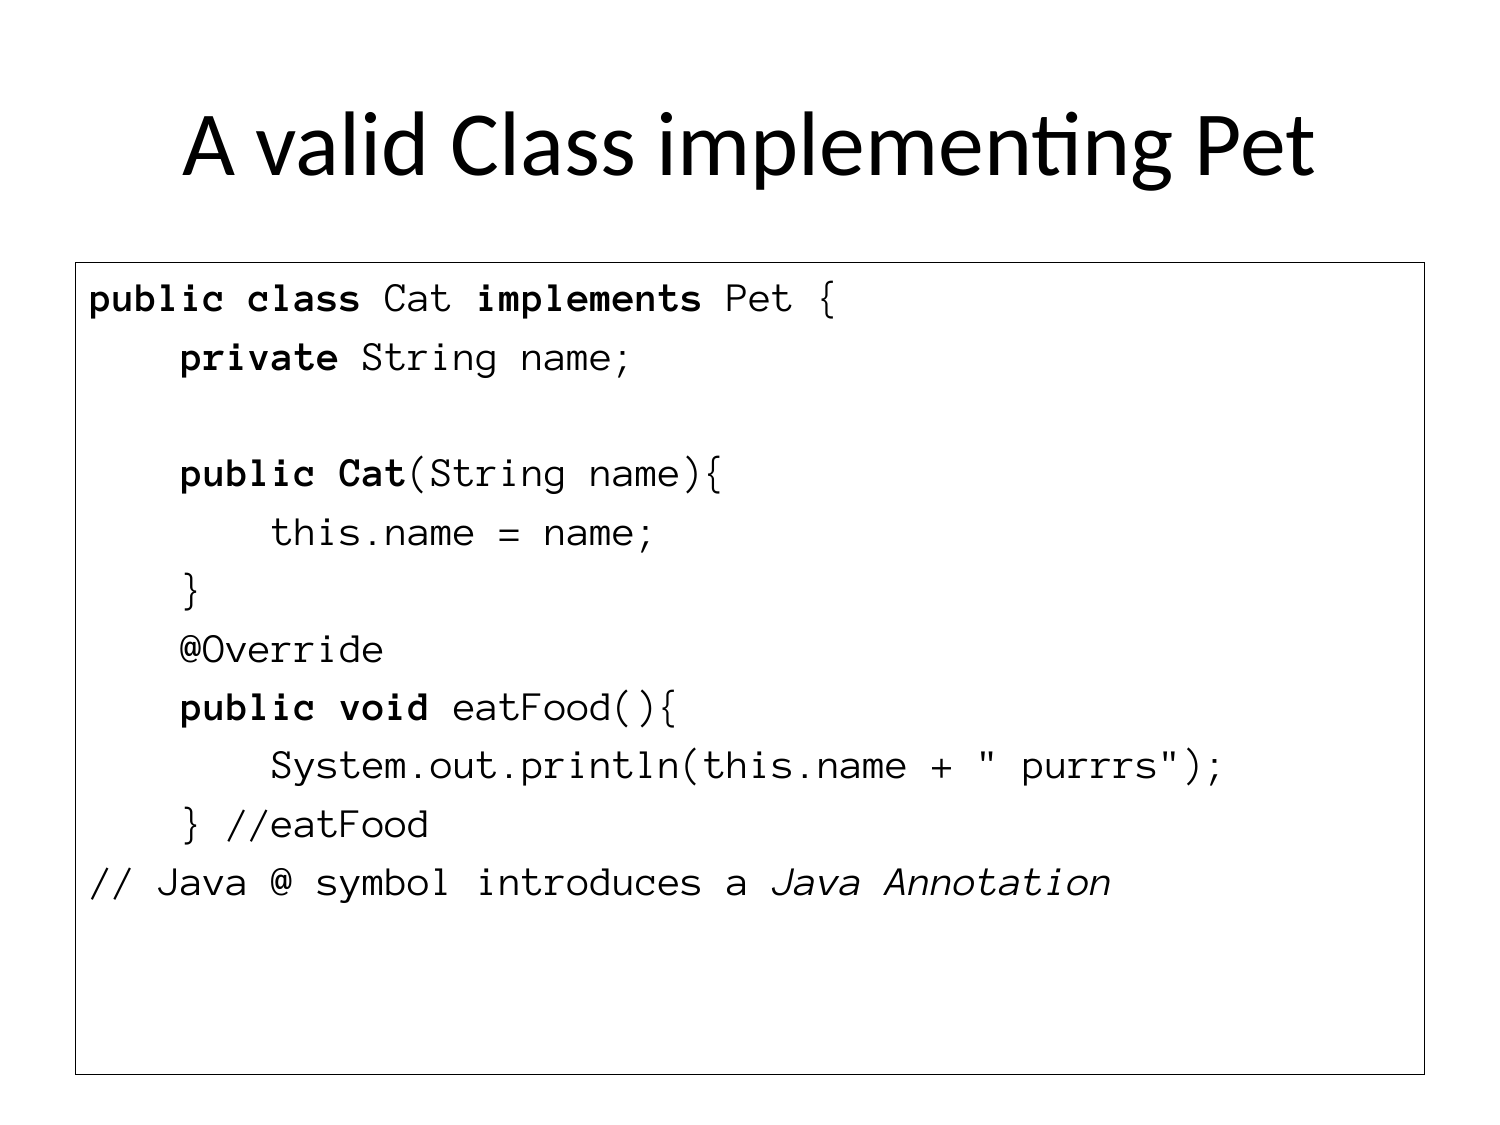

# A valid Class implementing Pet
public class Cat implements Pet {
    private String name;

    public Cat(String name){
        this.name = name;
    }
    @Override
    public void eatFood(){
        System.out.println(this.name + " purrrs");
    } //eatFood
// Java @ symbol introduces a Java Annotation